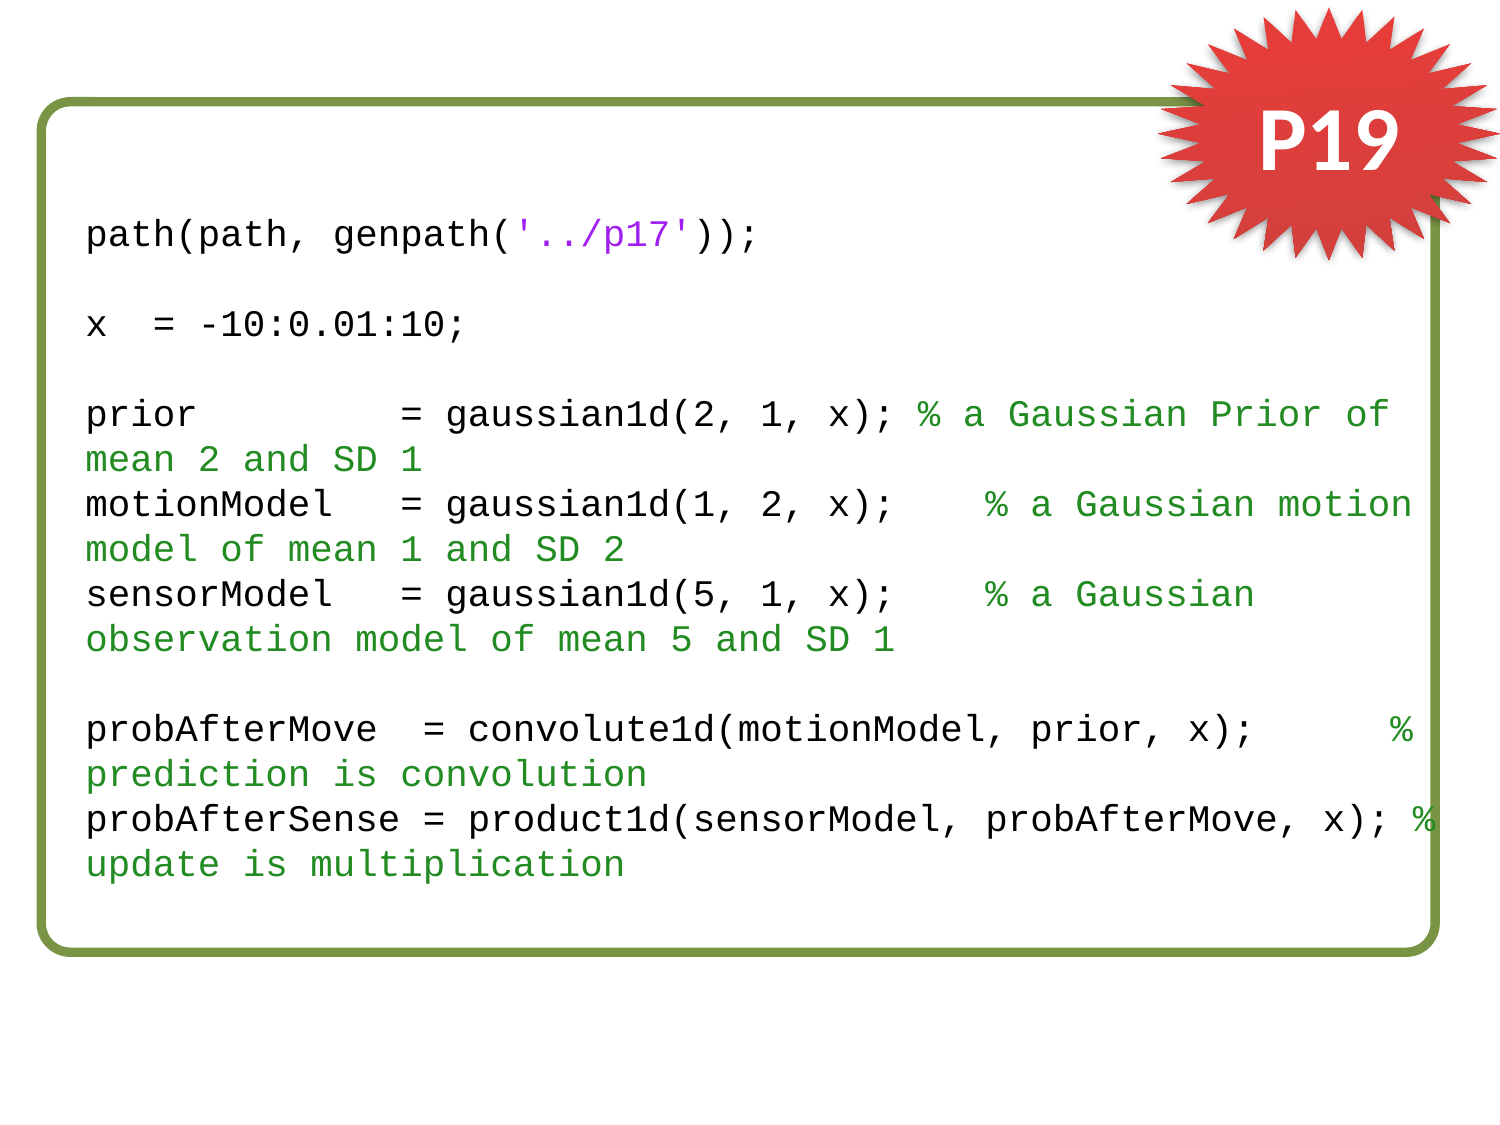

P19

path(path, genpath('../p17'));

x  = -10:0.01:10;

prior         = gaussian1d(2, 1, x); % a Gaussian Prior of mean 2 and SD 1
motionModel   = gaussian1d(1, 2, x);    % a Gaussian motion model of mean 1 and SD 2
sensorModel   = gaussian1d(5, 1, x);    % a Gaussian observation model of mean 5 and SD 1

probAfterMove  = convolute1d(motionModel, prior, x);      % prediction is convolution
probAfterSense = product1d(sensorModel, probAfterMove, x); % update is multiplication